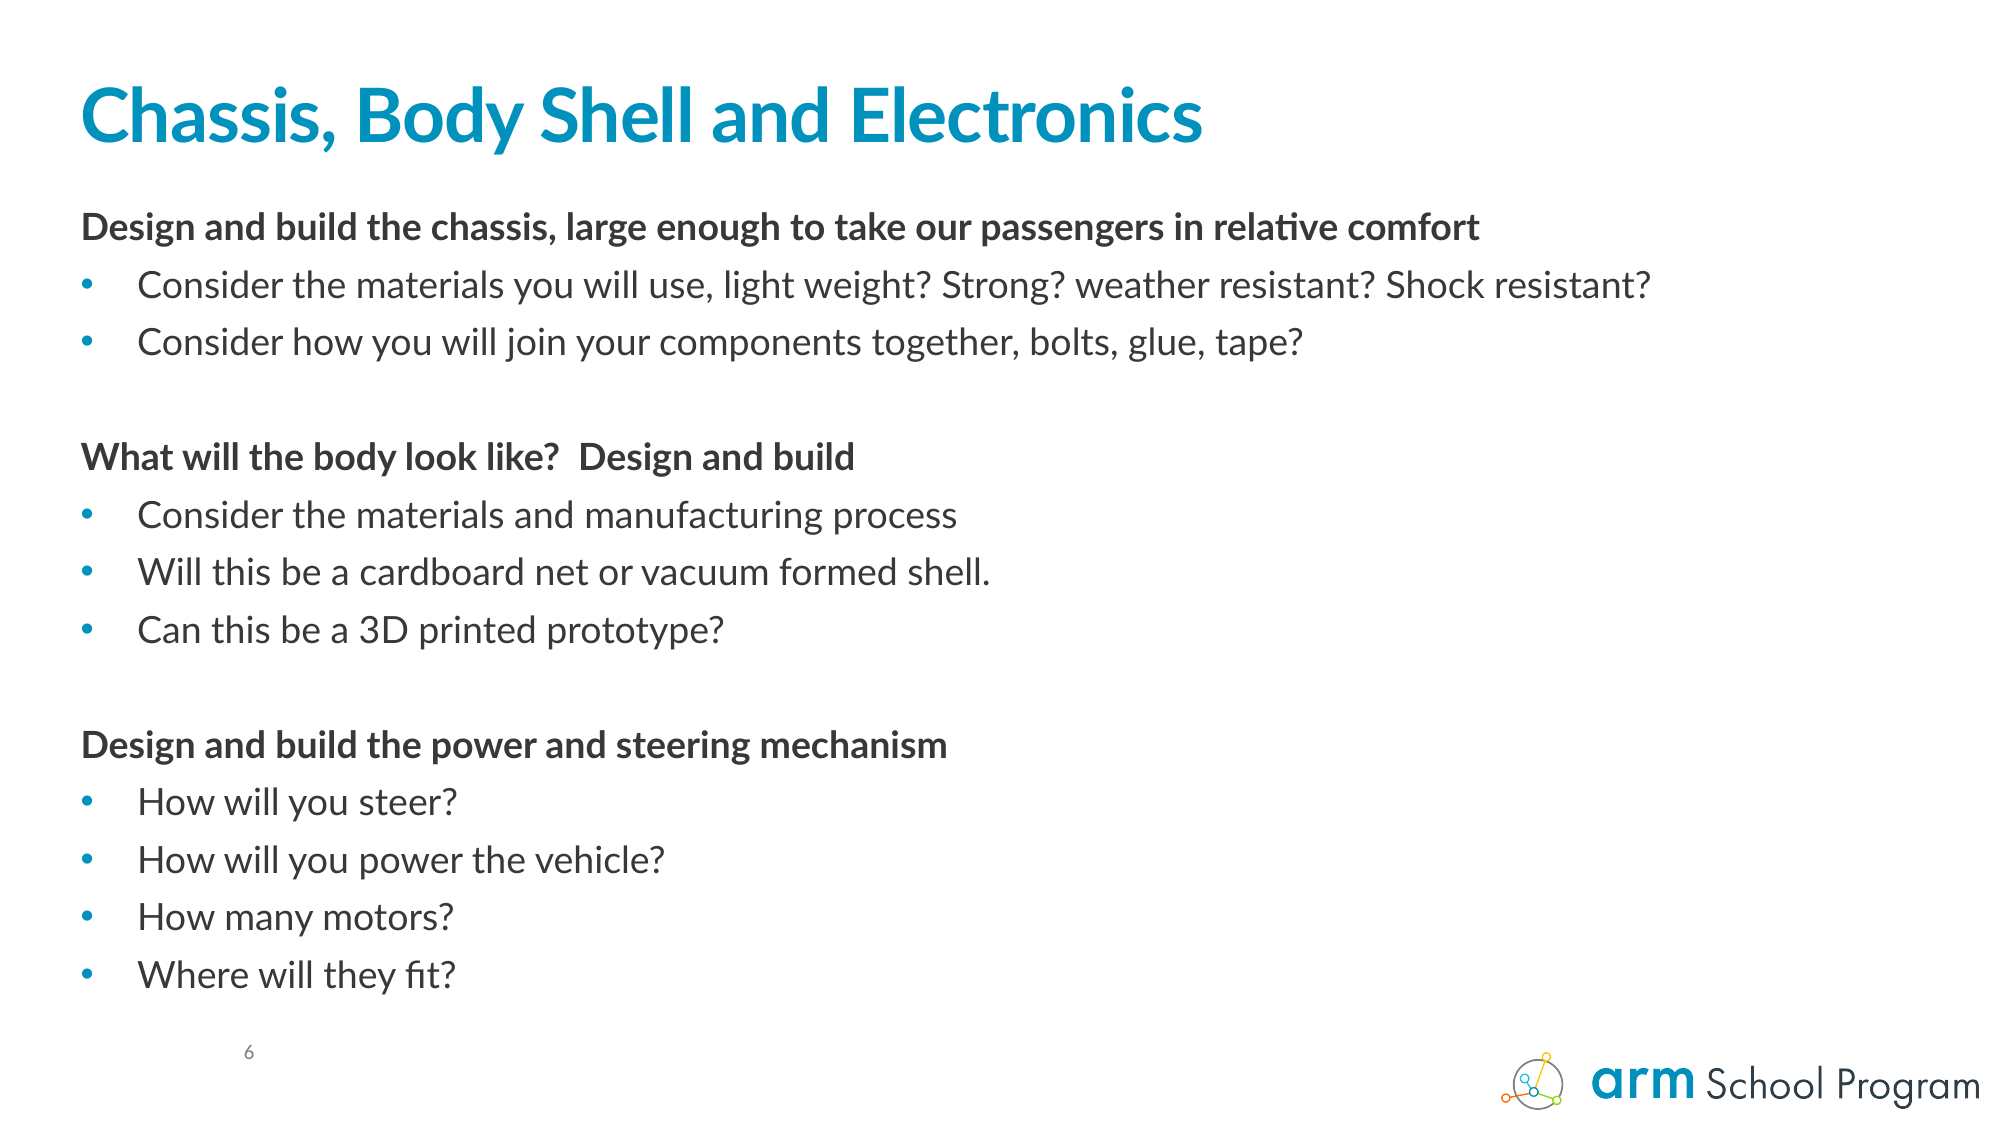

# Chassis, Body Shell and Electronics
Design and build the chassis, large enough to take our passengers in relative comfort
Consider the materials you will use, light weight? Strong? weather resistant? Shock resistant?
Consider how you will join your components together, bolts, glue, tape?

What will the body look like?  Design and build
Consider the materials and manufacturing process
Will this be a cardboard net or vacuum formed shell.
Can this be a 3D printed prototype?

Design and build the power and steering mechanism
How will you steer?
How will you power the vehicle?
How many motors?
Where will they fit?